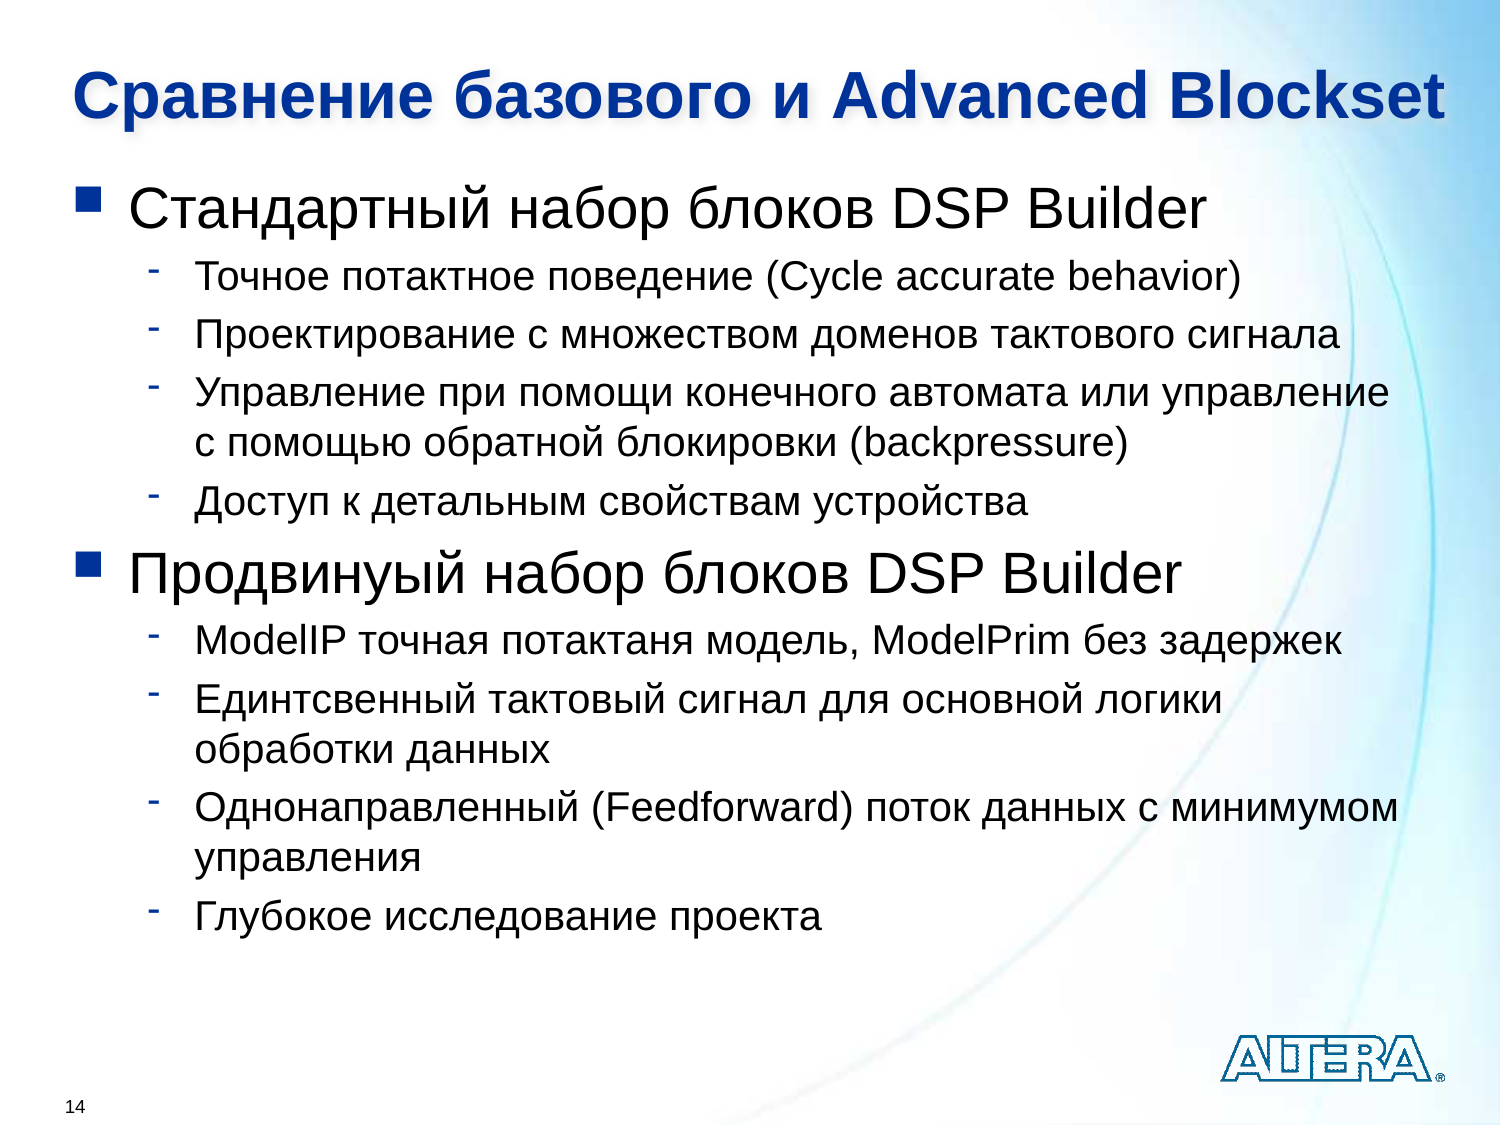

Сравнение базового и Advanced Blockset
Стандартный набор блоков DSP Builder
Точное потактное поведение (Cycle accurate behavior)
Проектирование с множеством доменов тактового сигнала
Управление при помощи конечного автомата или управление с помощью обратной блокировки (backpressure)
Доступ к детальным свойствам устройства
Продвинуый набор блоков DSP Builder
ModelIP точная потактаня модель, ModelPrim без задержек
Единтсвенный тактовый сигнал для основной логики обработки данных
Однонаправленный (Feedforward) поток данных с минимумом управления
Глубокое исследование проекта